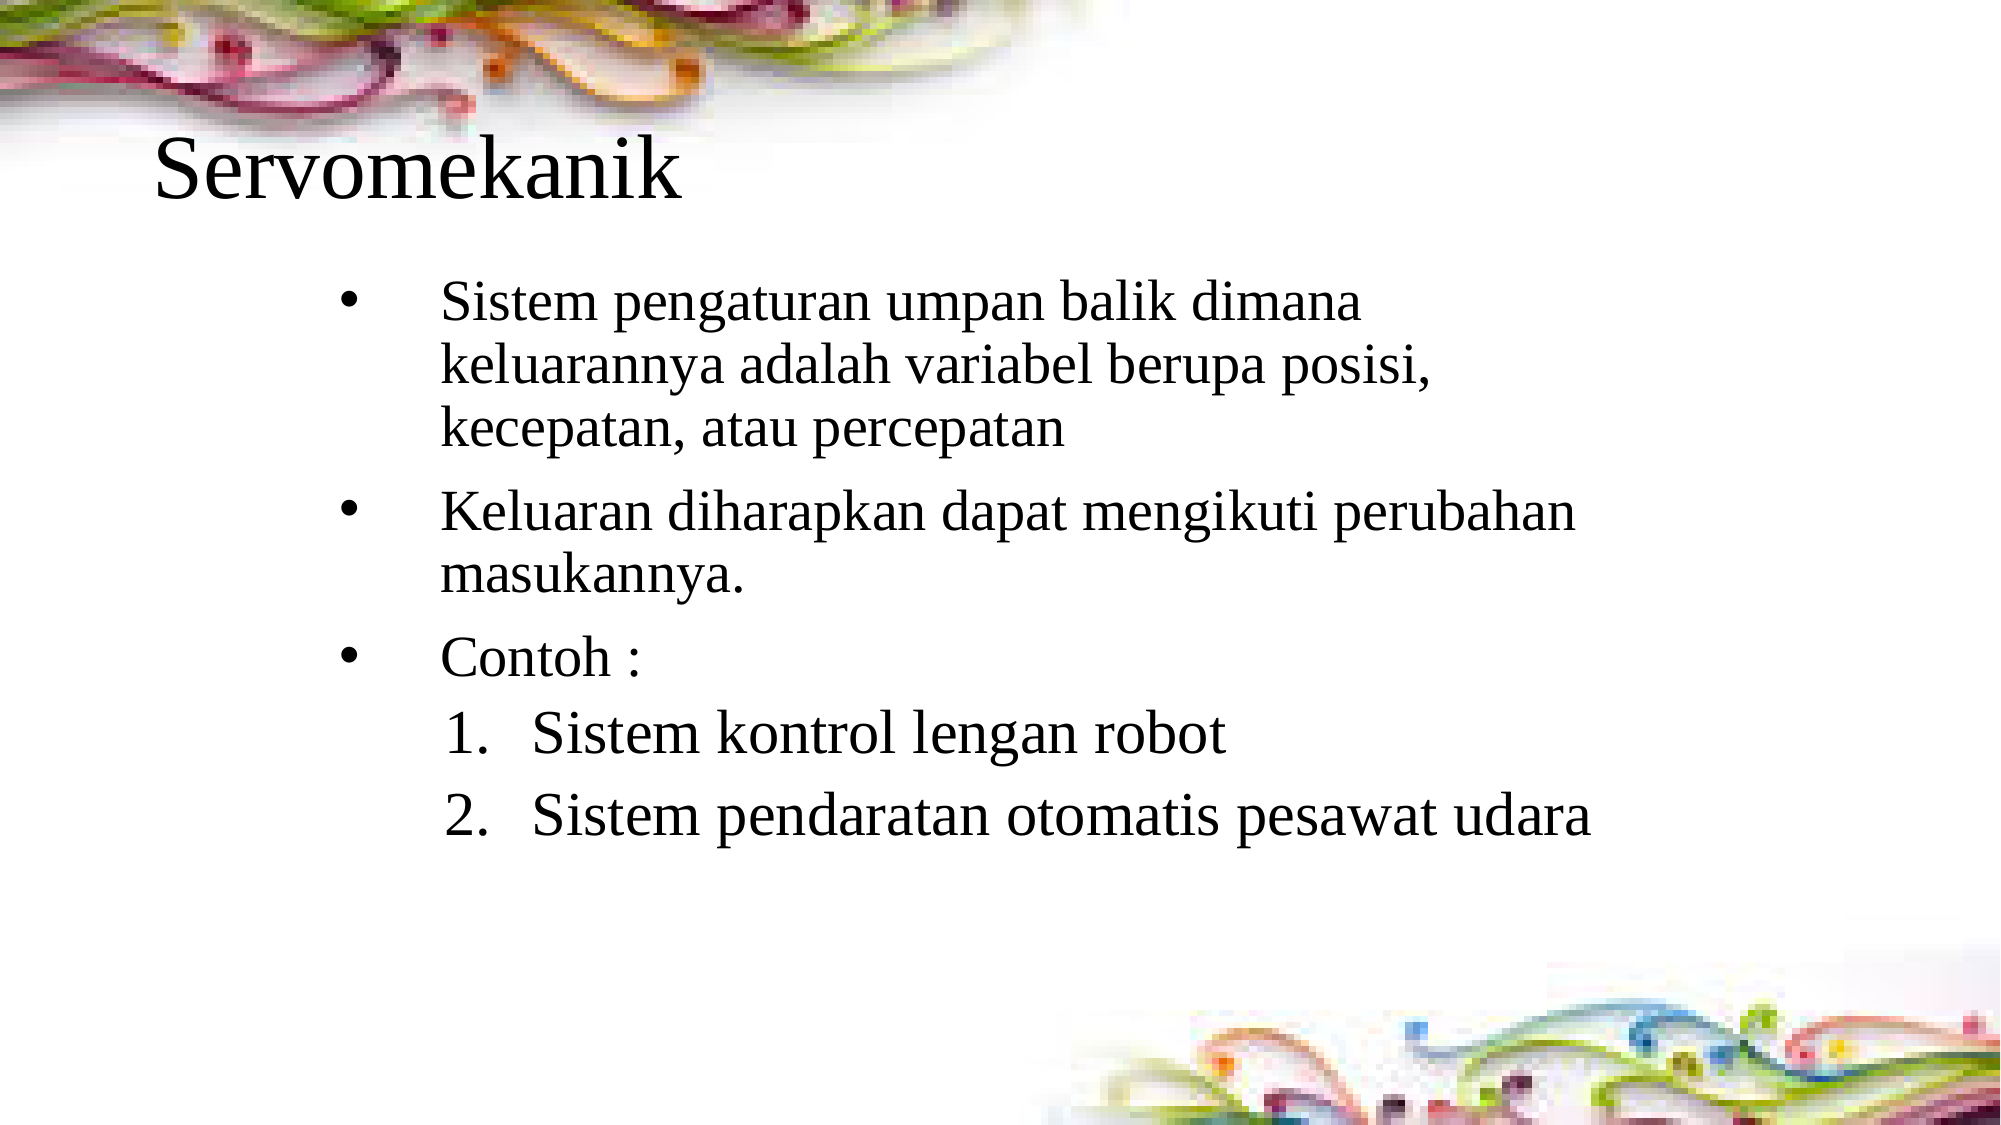

# Servomekanik
Sistem pengaturan umpan balik dimana keluarannya adalah variabel berupa posisi, kecepatan, atau percepatan
Keluaran diharapkan dapat mengikuti perubahan masukannya.
Contoh :
Sistem kontrol lengan robot
Sistem pendaratan otomatis pesawat udara